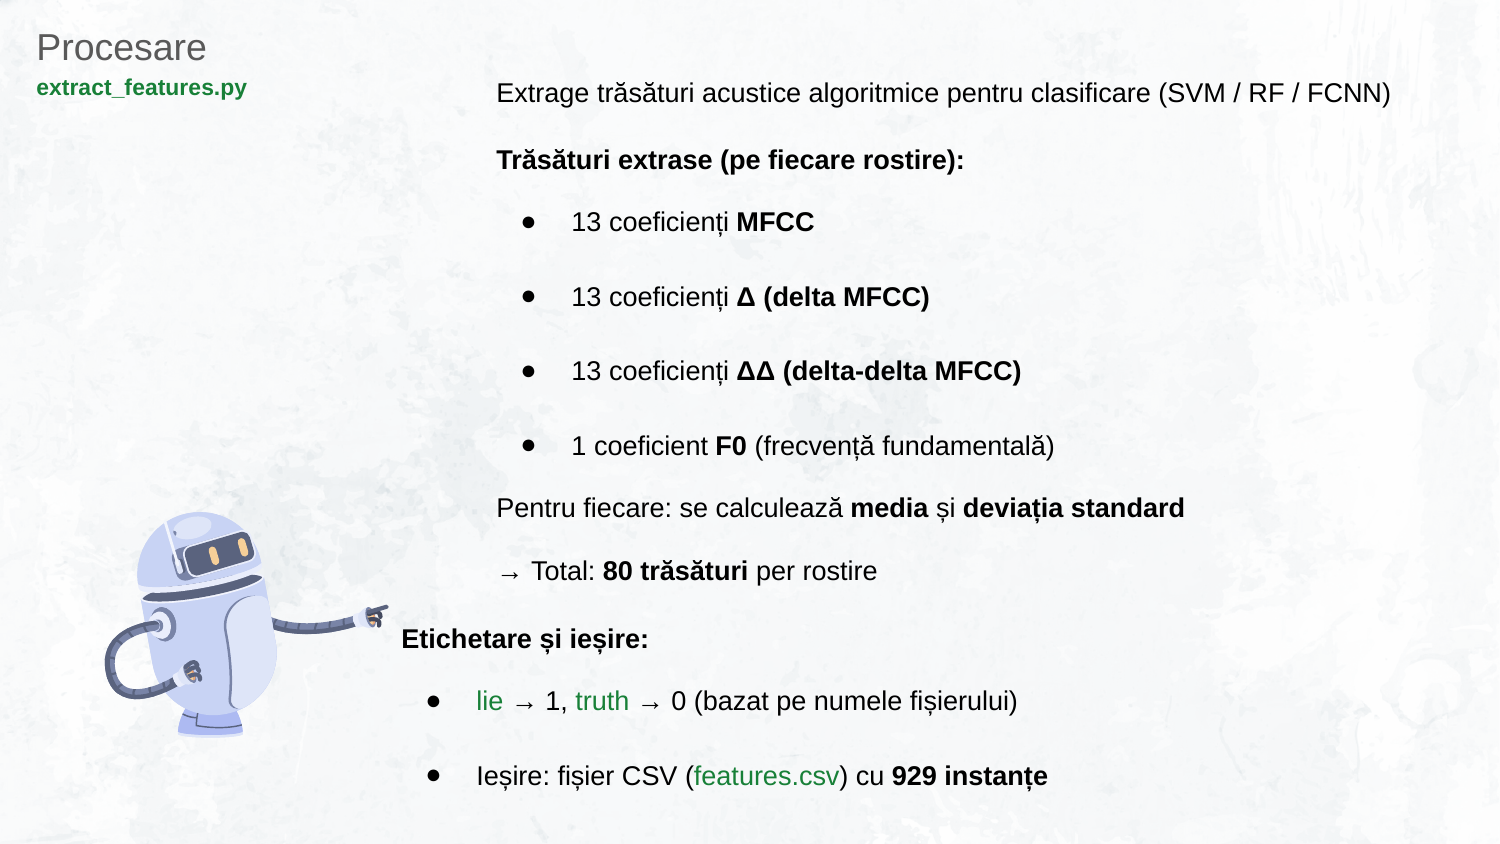

Procesare
extract_features.py
Extrage trăsături acustice algoritmice pentru clasificare (SVM / RF / FCNN)
Trăsături extrase (pe fiecare rostire):
13 coeficienți MFCC
13 coeficienți Δ (delta MFCC)
13 coeficienți ΔΔ (delta-delta MFCC)
1 coeficient F0 (frecvență fundamentală)
Pentru fiecare: se calculează media și deviația standard
→ Total: 80 trăsături per rostire

Etichetare și ieșire:
lie → 1, truth → 0 (bazat pe numele fișierului)
Ieșire: fișier CSV (features.csv) cu 929 instanțe